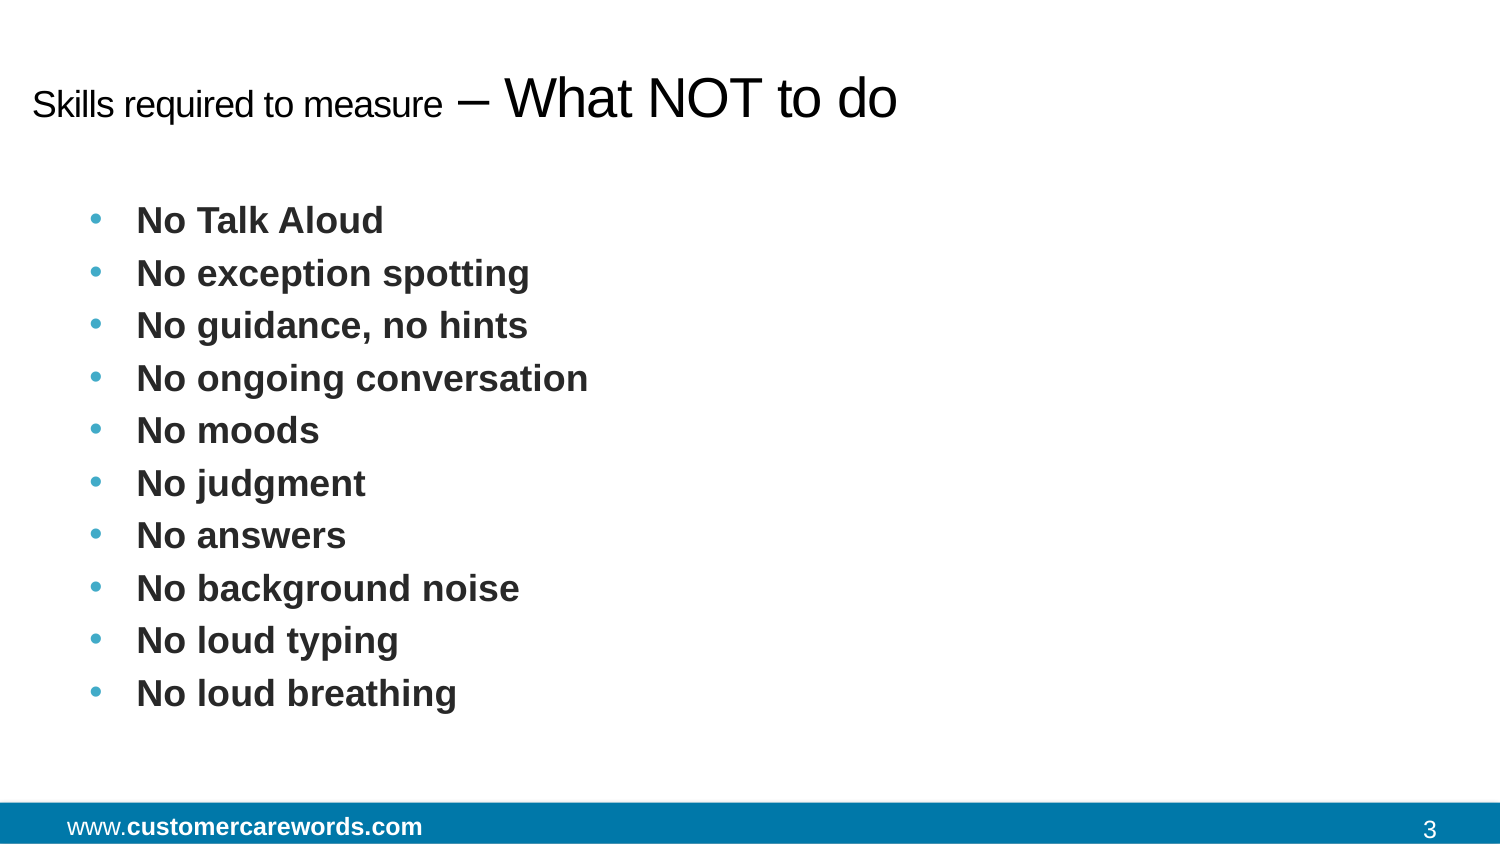

# Skills required to measure – What NOT to do
No Talk Aloud
No exception spotting
No guidance, no hints
No ongoing conversation
No moods
No judgment
No answers
No background noise
No loud typing
No loud breathing

3